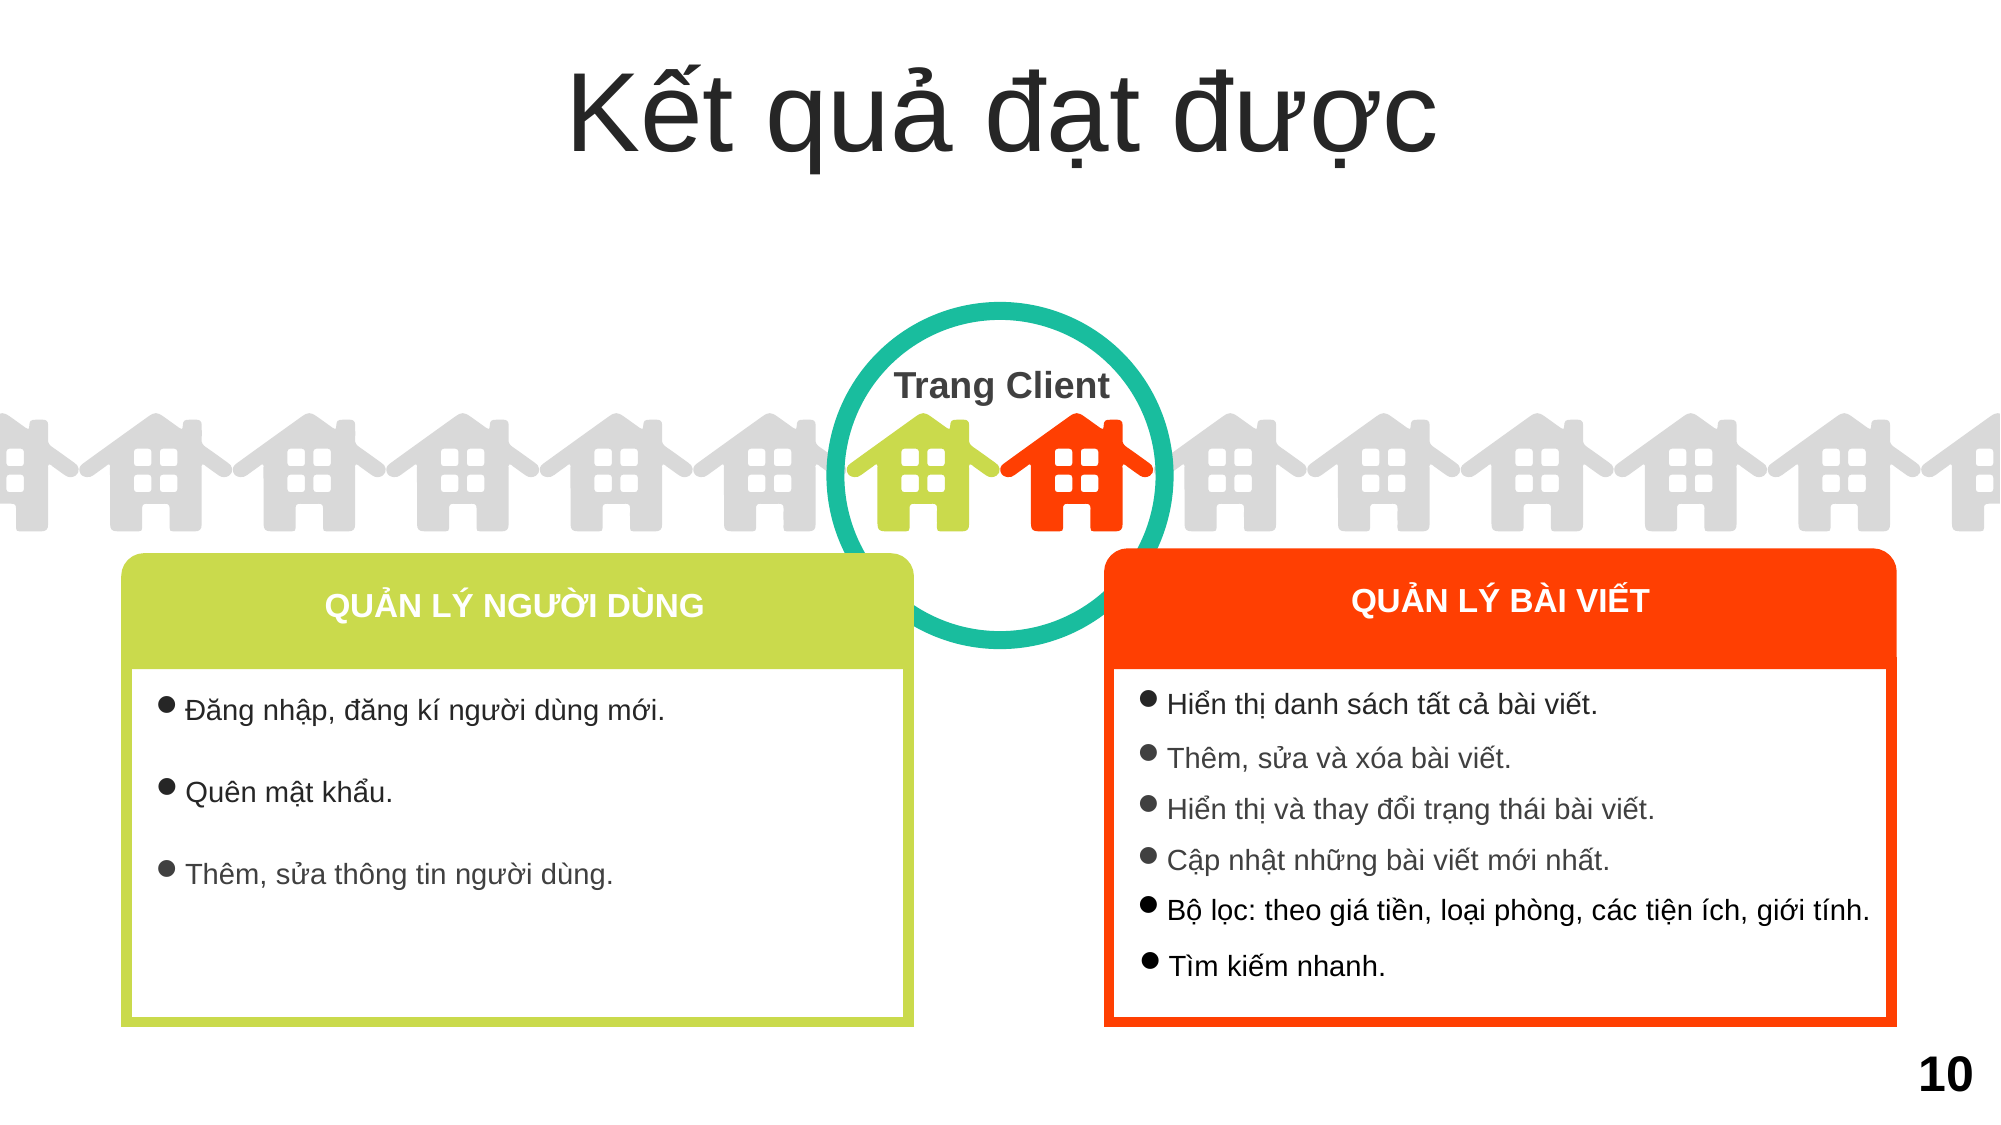

Kết quả đạt được

Trang Client

QUẢN LÝ BÀI VIẾT
Hiển thị danh sách tất cả bài viết.
Thêm, sửa và xóa bài viết.

QUẢN LÝ NGƯỜI DÙNG
Đăng nhập, đăng kí người dùng mới.
Thêm, sửa thông tin người dùng.
Quên mật khẩu.
Hiển thị và thay đổi trạng thái bài viết.
Cập nhật những bài viết mới nhất.
Bộ lọc: theo giá tiền, loại phòng, các tiện ích, giới tính.
Tìm kiếm nhanh.
10